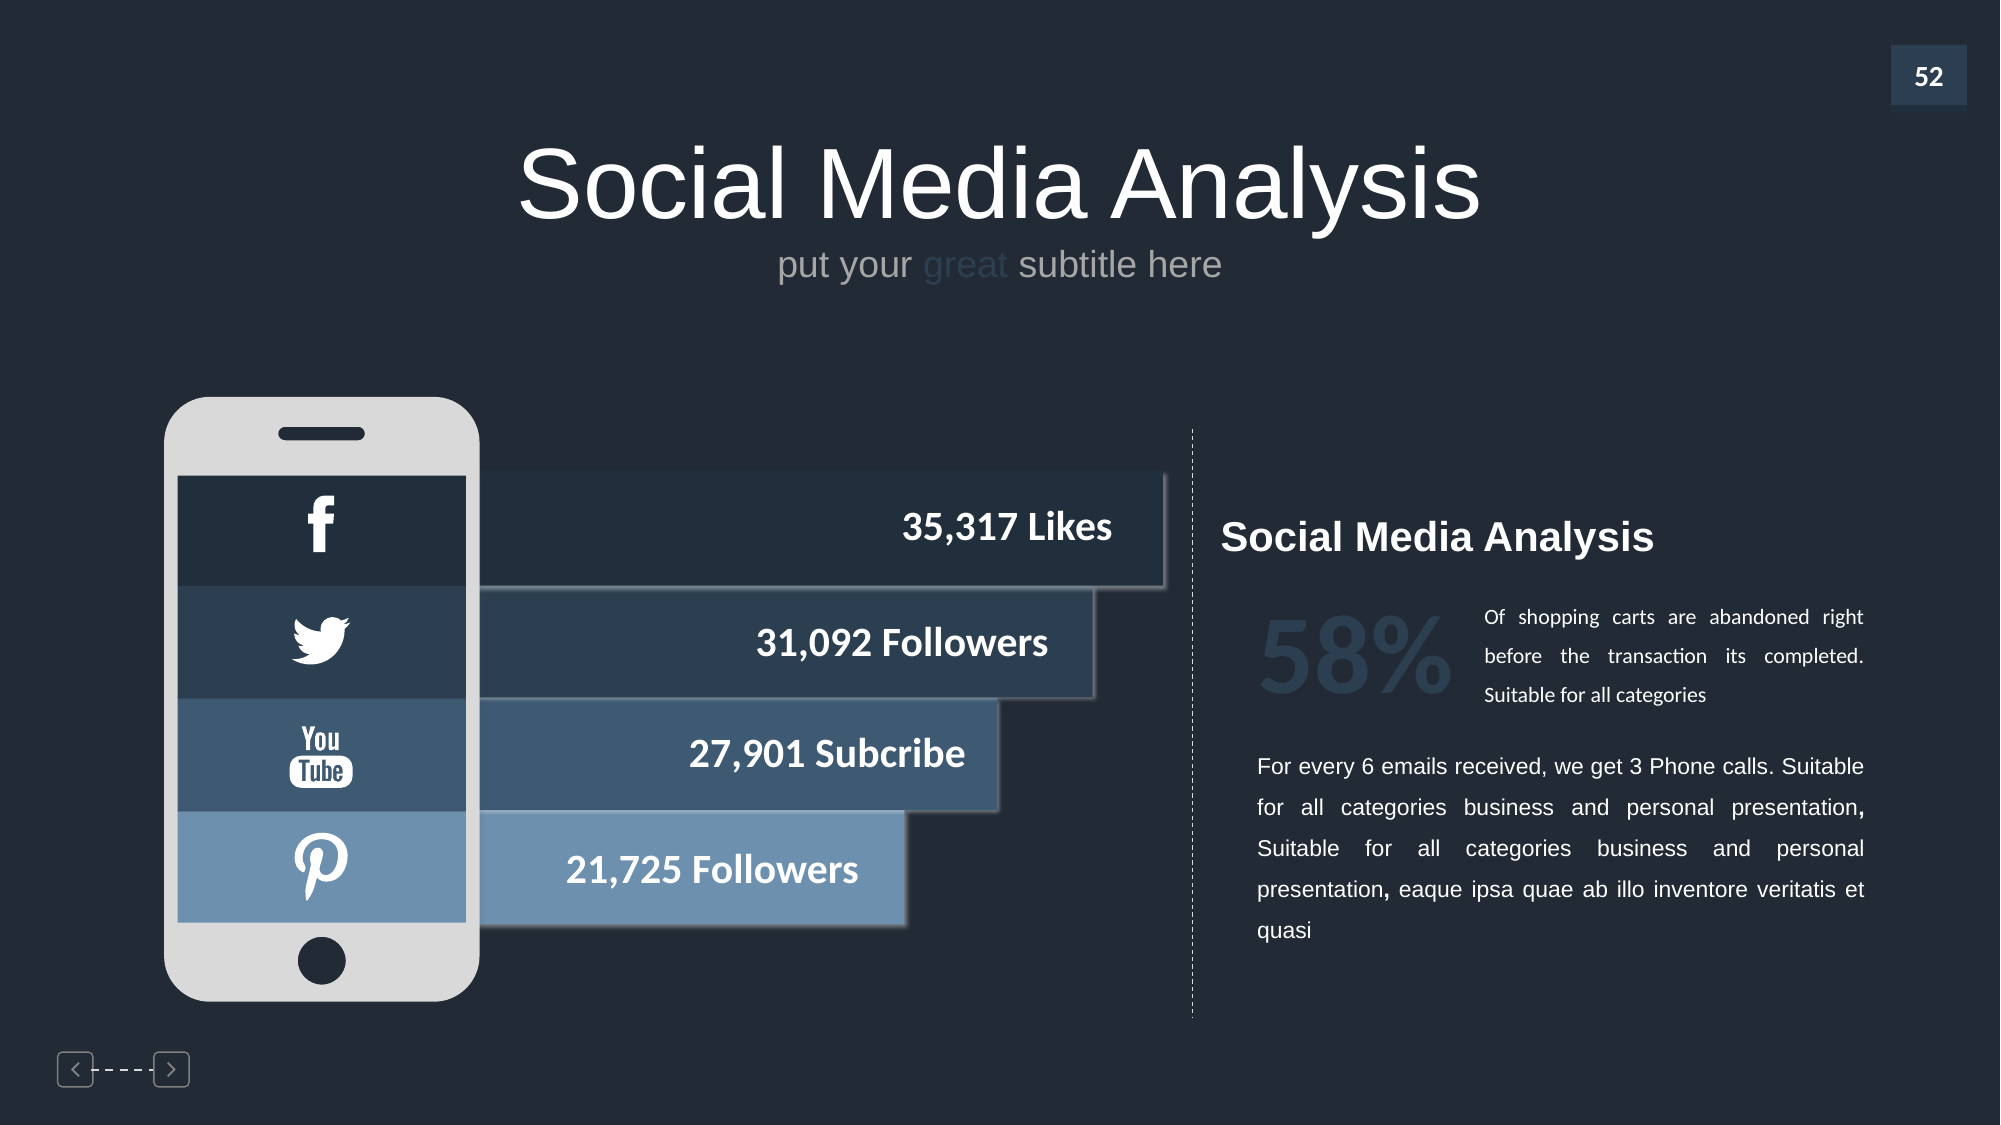

Social Media Analysis
put your great subtitle here

35,317 Likes

Social Media Analysis
58%
Of shopping carts are abandoned right before the transaction its completed. Suitable for all categories

31,092 Followers

27,901 Subcribe

For every 6 emails received, we get 3 Phone calls. Suitable for all categories business and personal presentation, Suitable for all categories business and personal presentation, eaque ipsa quae ab illo inventore veritatis et quasi

21,725 Followers